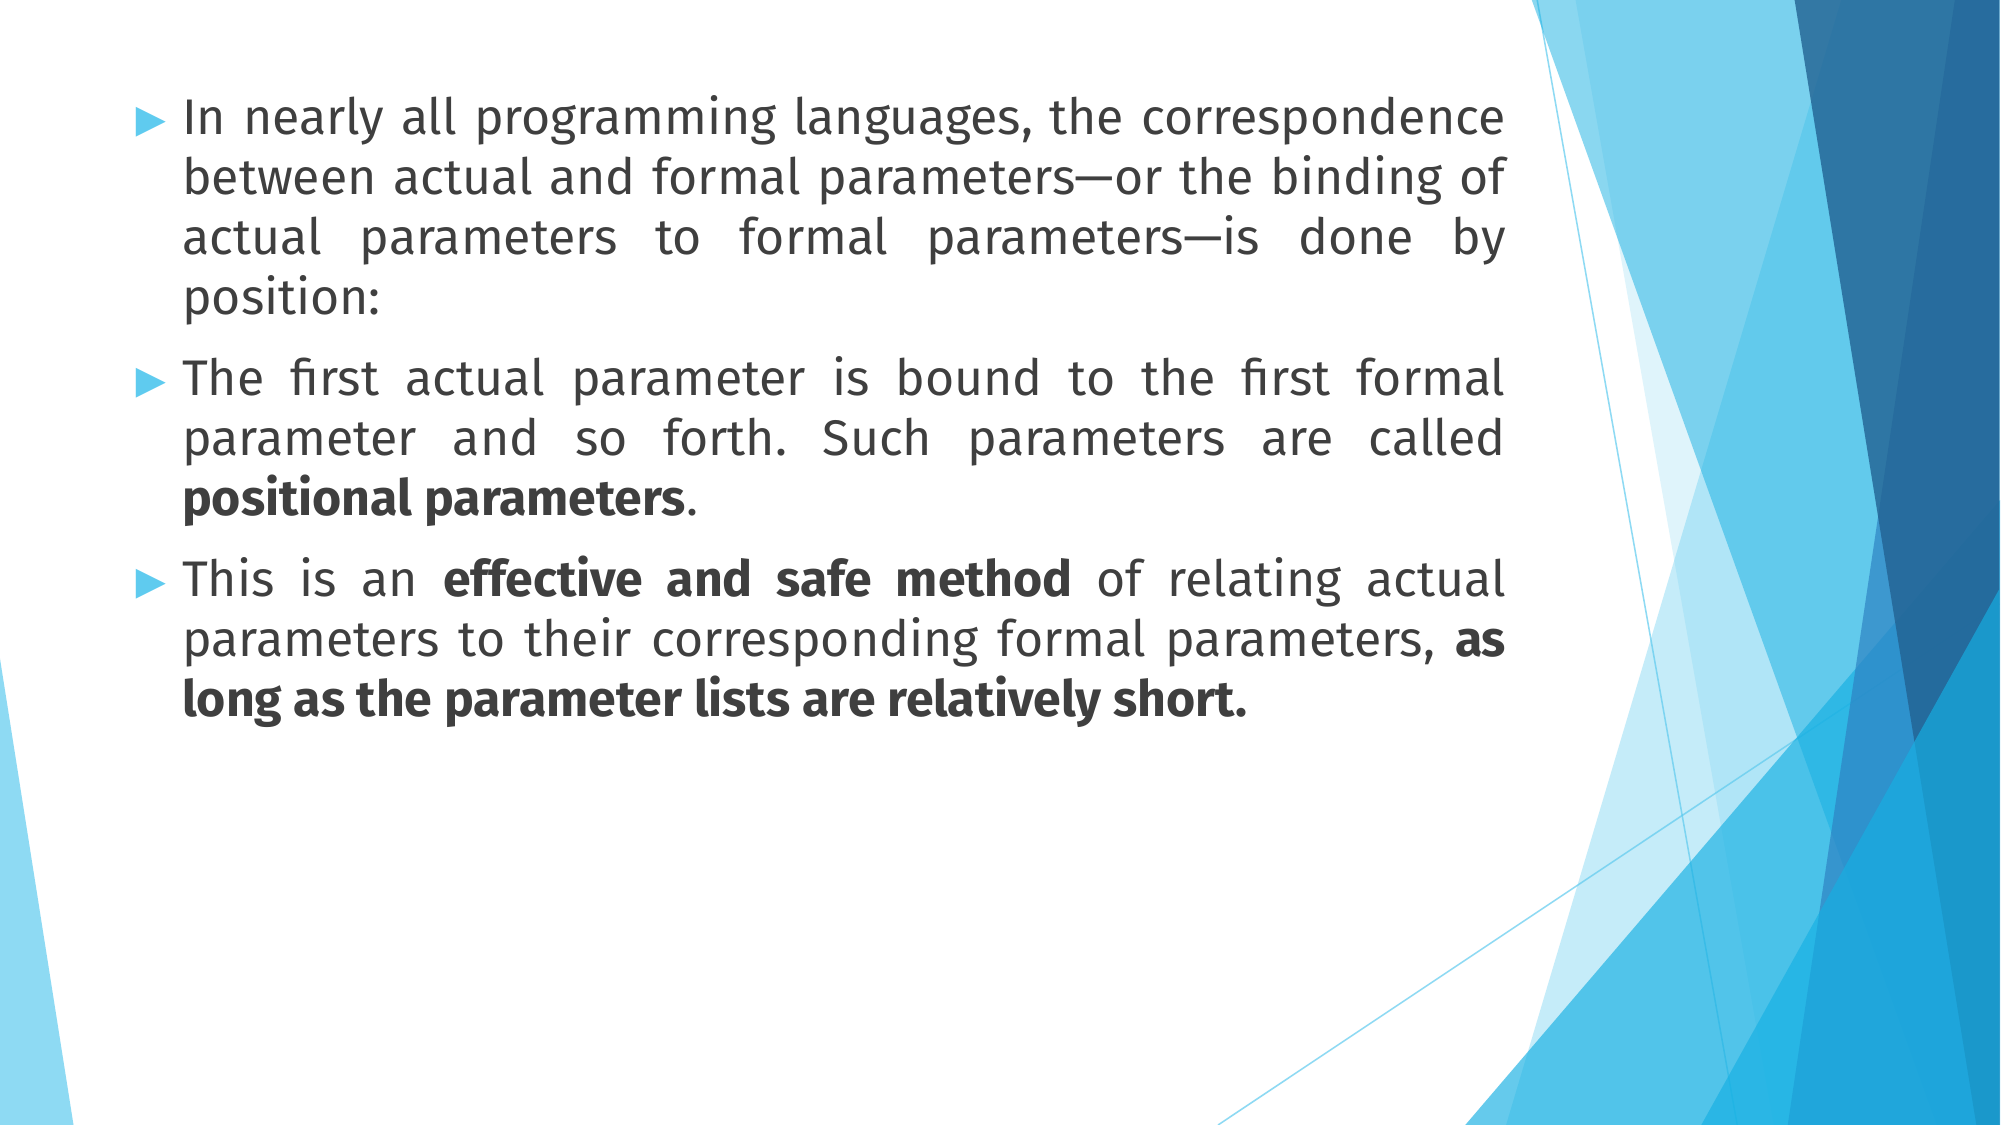

In nearly all programming languages, the correspondence between actual and formal parameters—or the binding of actual parameters to formal parameters—is done by position:
The first actual parameter is bound to the first formal parameter and so forth. Such parameters are called positional parameters.
This is an effective and safe method of relating actual parameters to their corresponding formal parameters, as long as the parameter lists are relatively short.